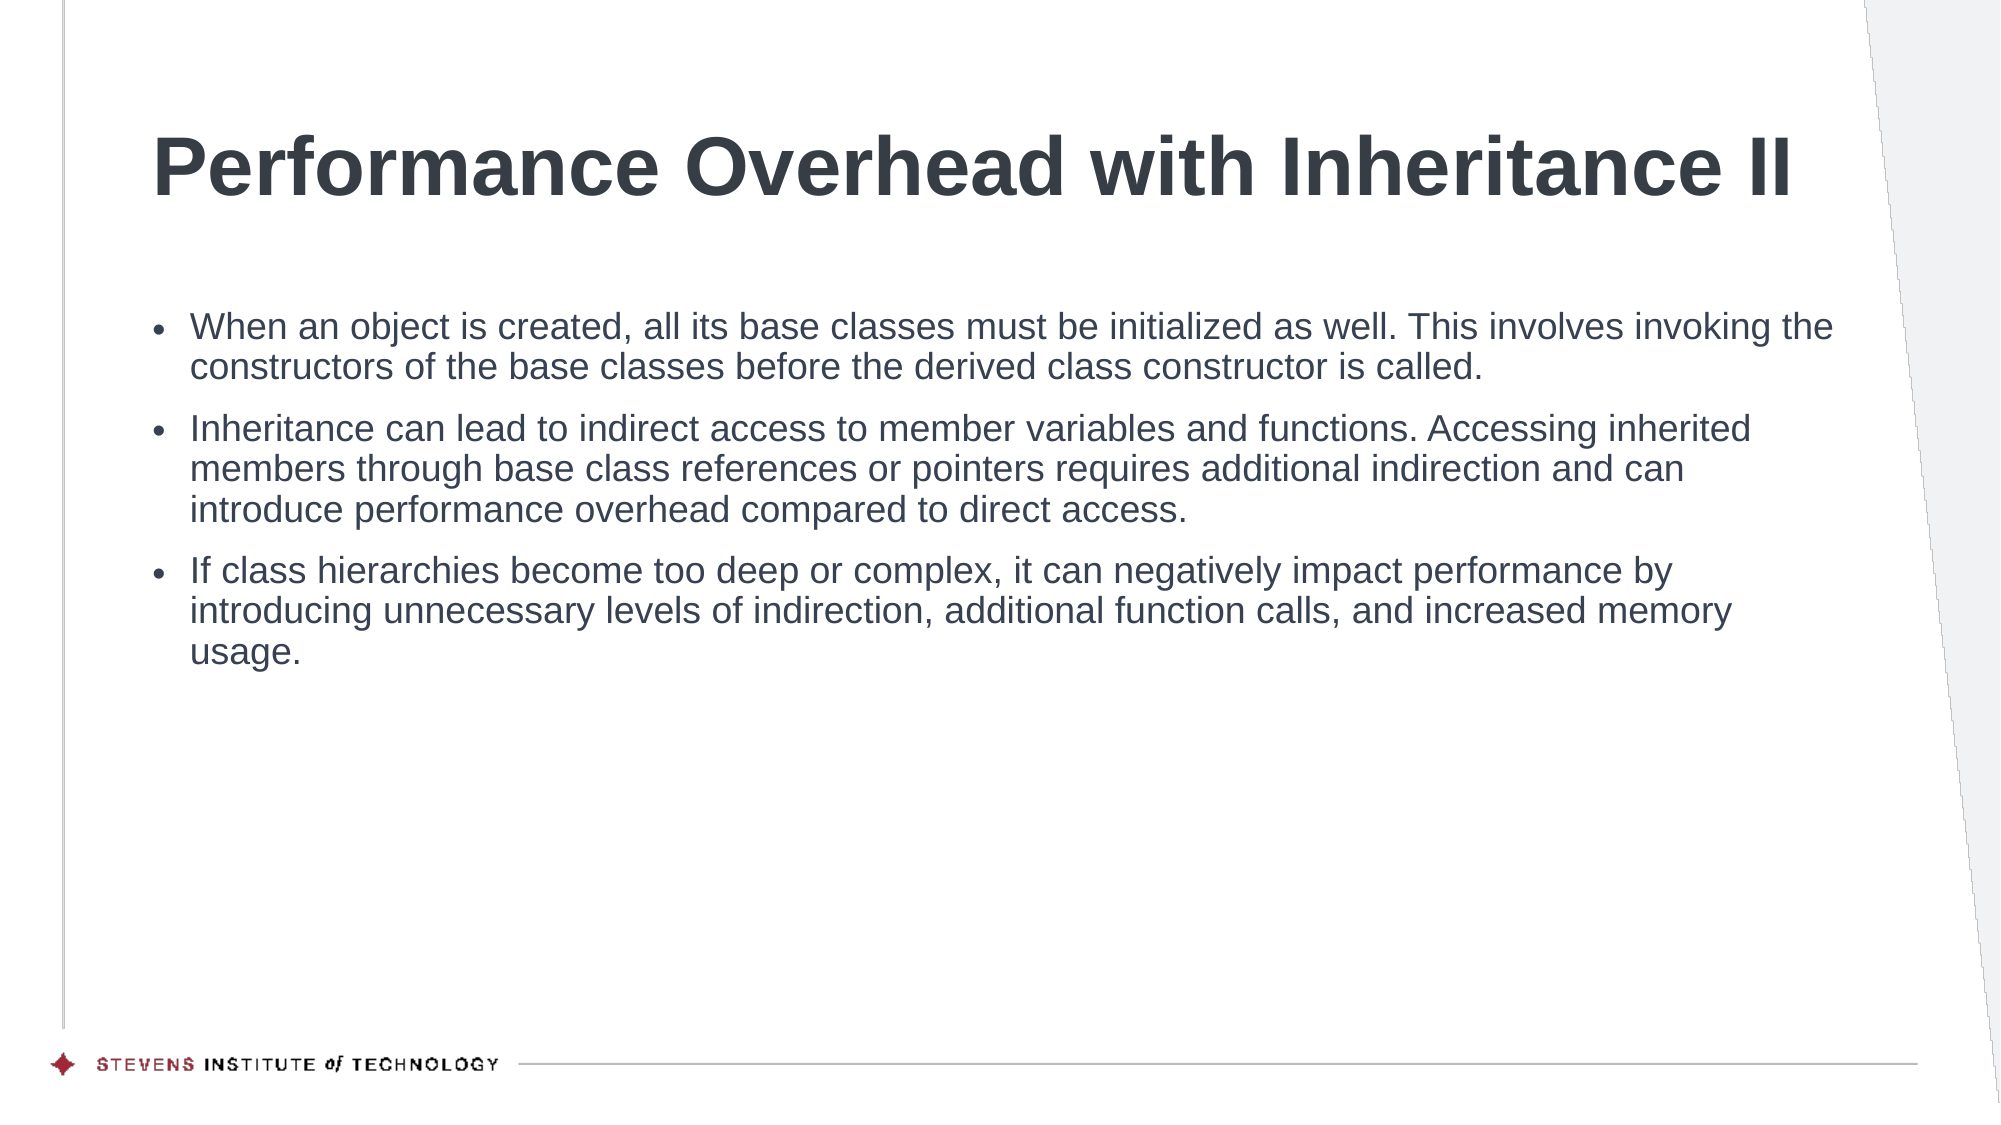

# Performance Overhead with Inheritance II
When an object is created, all its base classes must be initialized as well. This involves invoking the constructors of the base classes before the derived class constructor is called.
Inheritance can lead to indirect access to member variables and functions. Accessing inherited members through base class references or pointers requires additional indirection and can introduce performance overhead compared to direct access.
If class hierarchies become too deep or complex, it can negatively impact performance by introducing unnecessary levels of indirection, additional function calls, and increased memory usage.